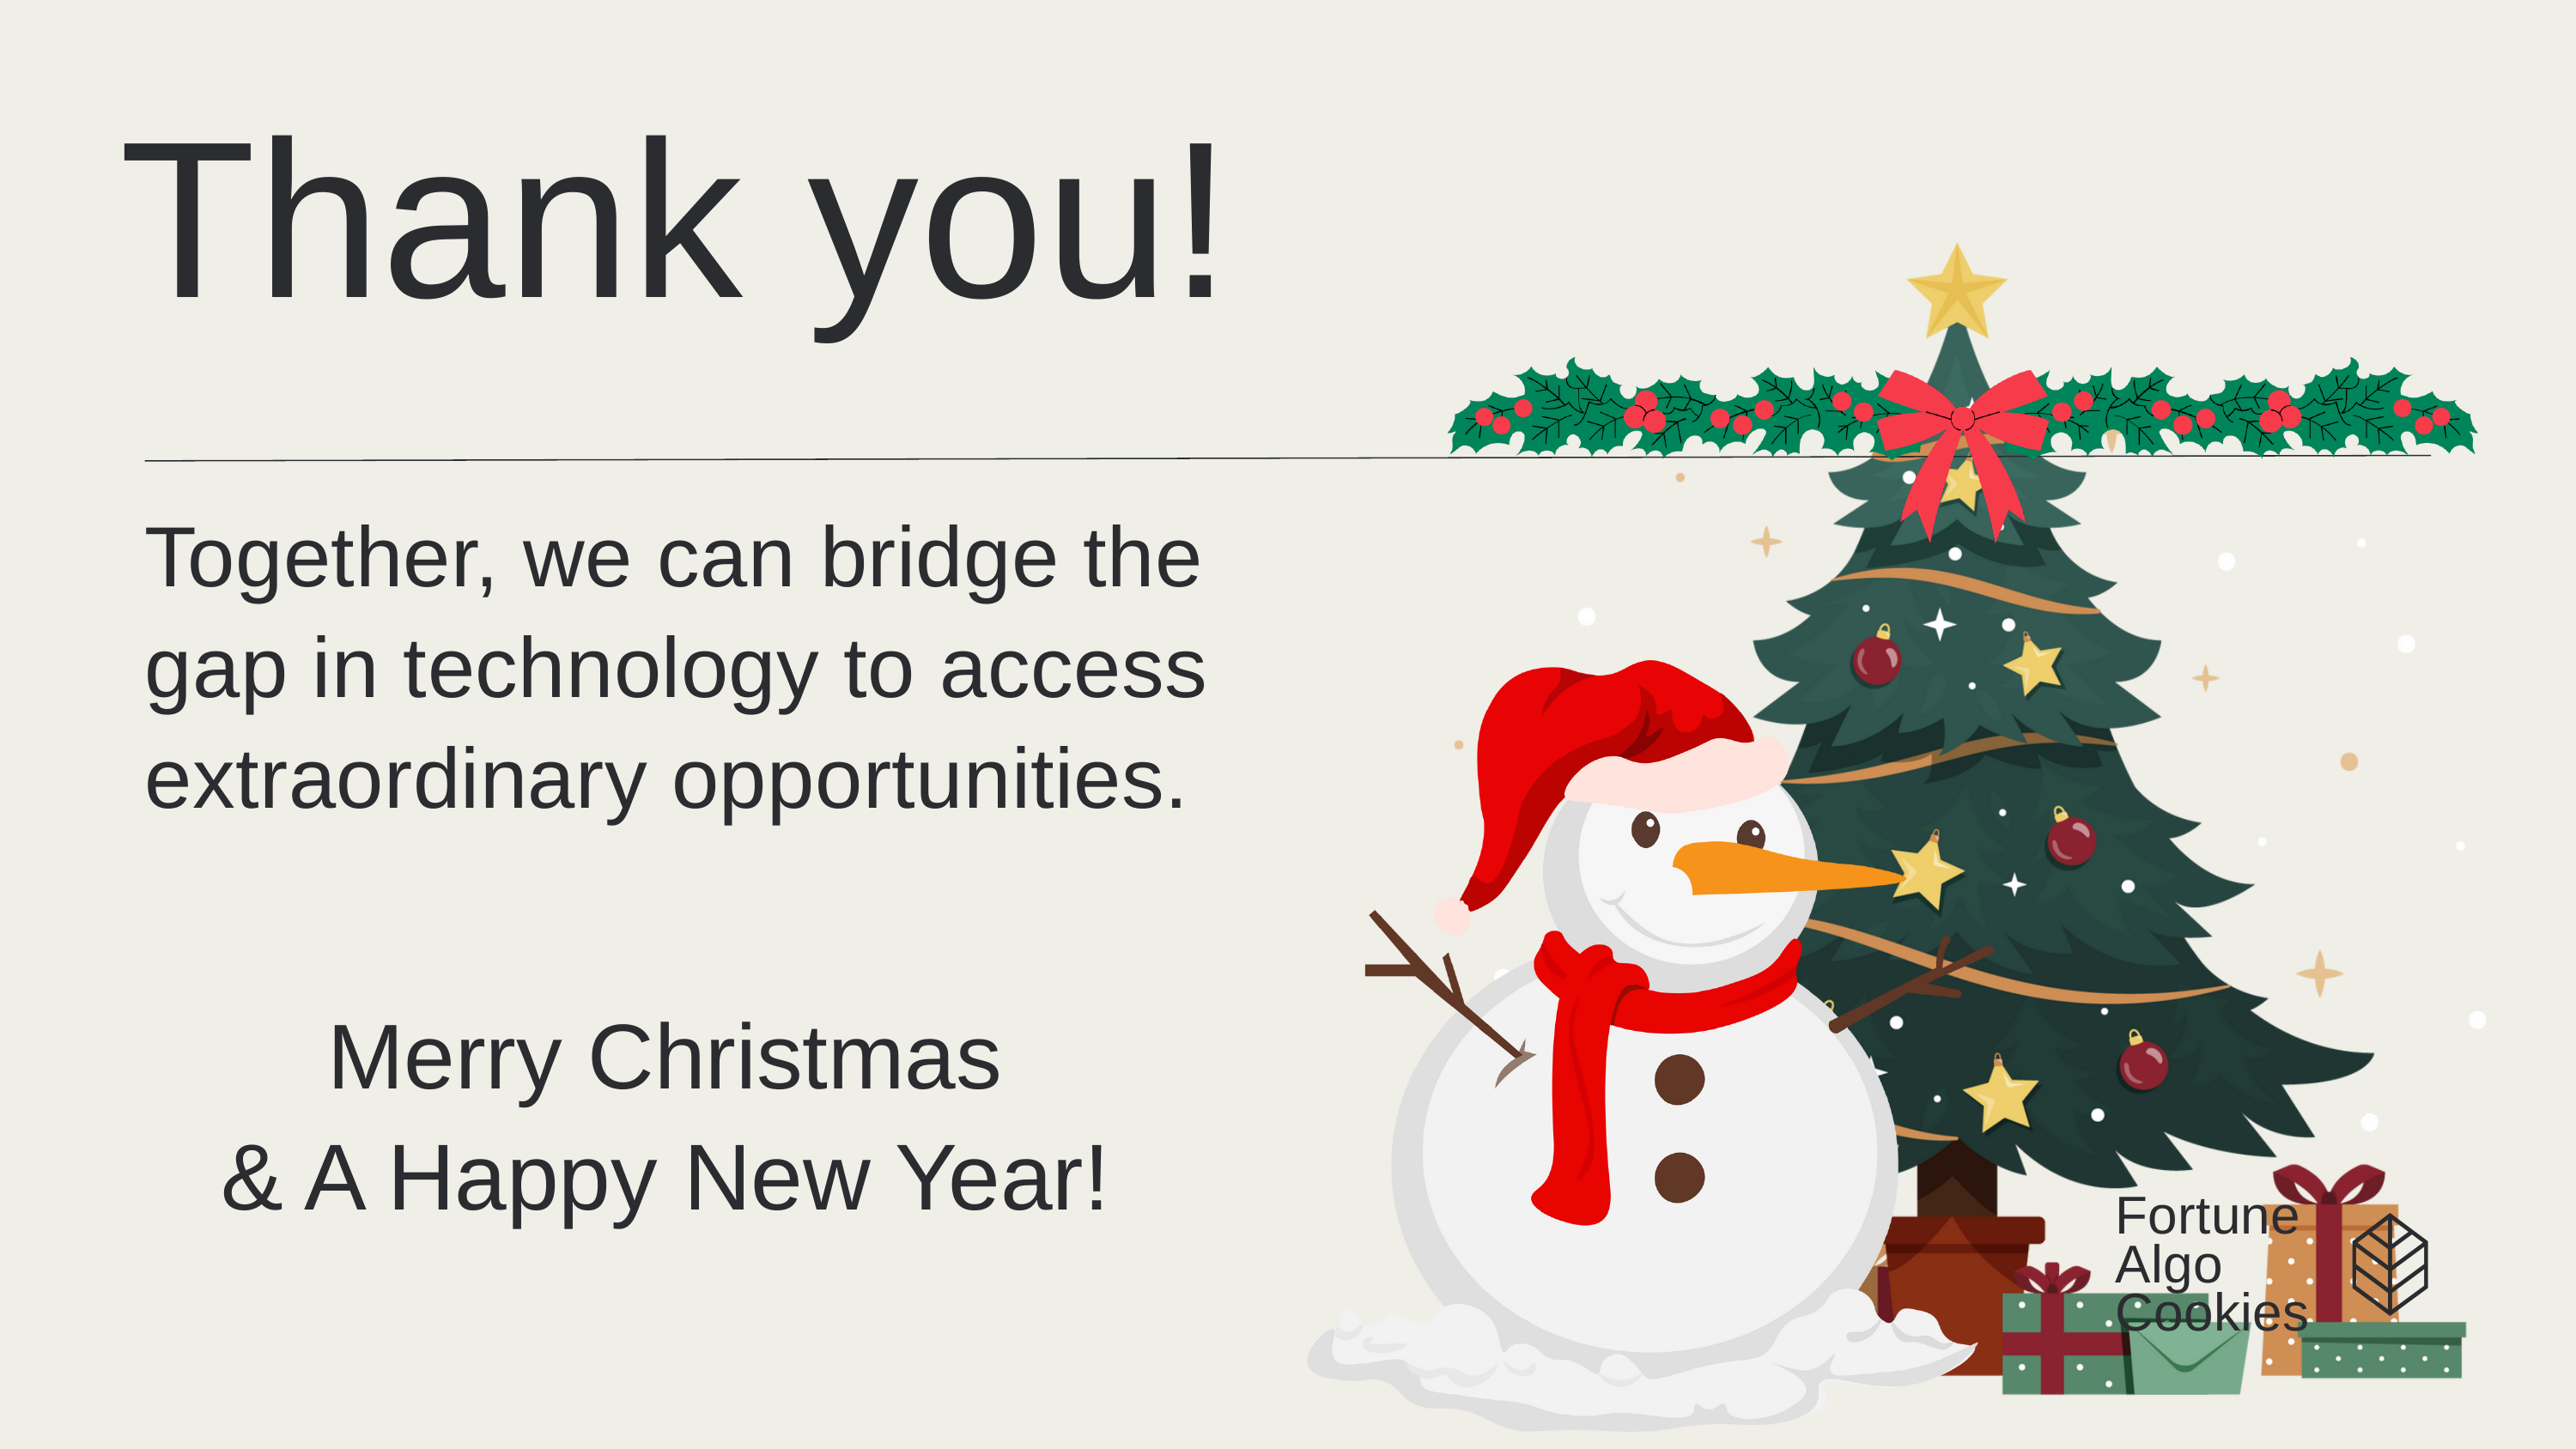

Thank you!

Together, we can bridge the gap in technology to access extraordinary opportunities.

Merry Christmas
& A Happy New Year!

Fortune Algo Cookies